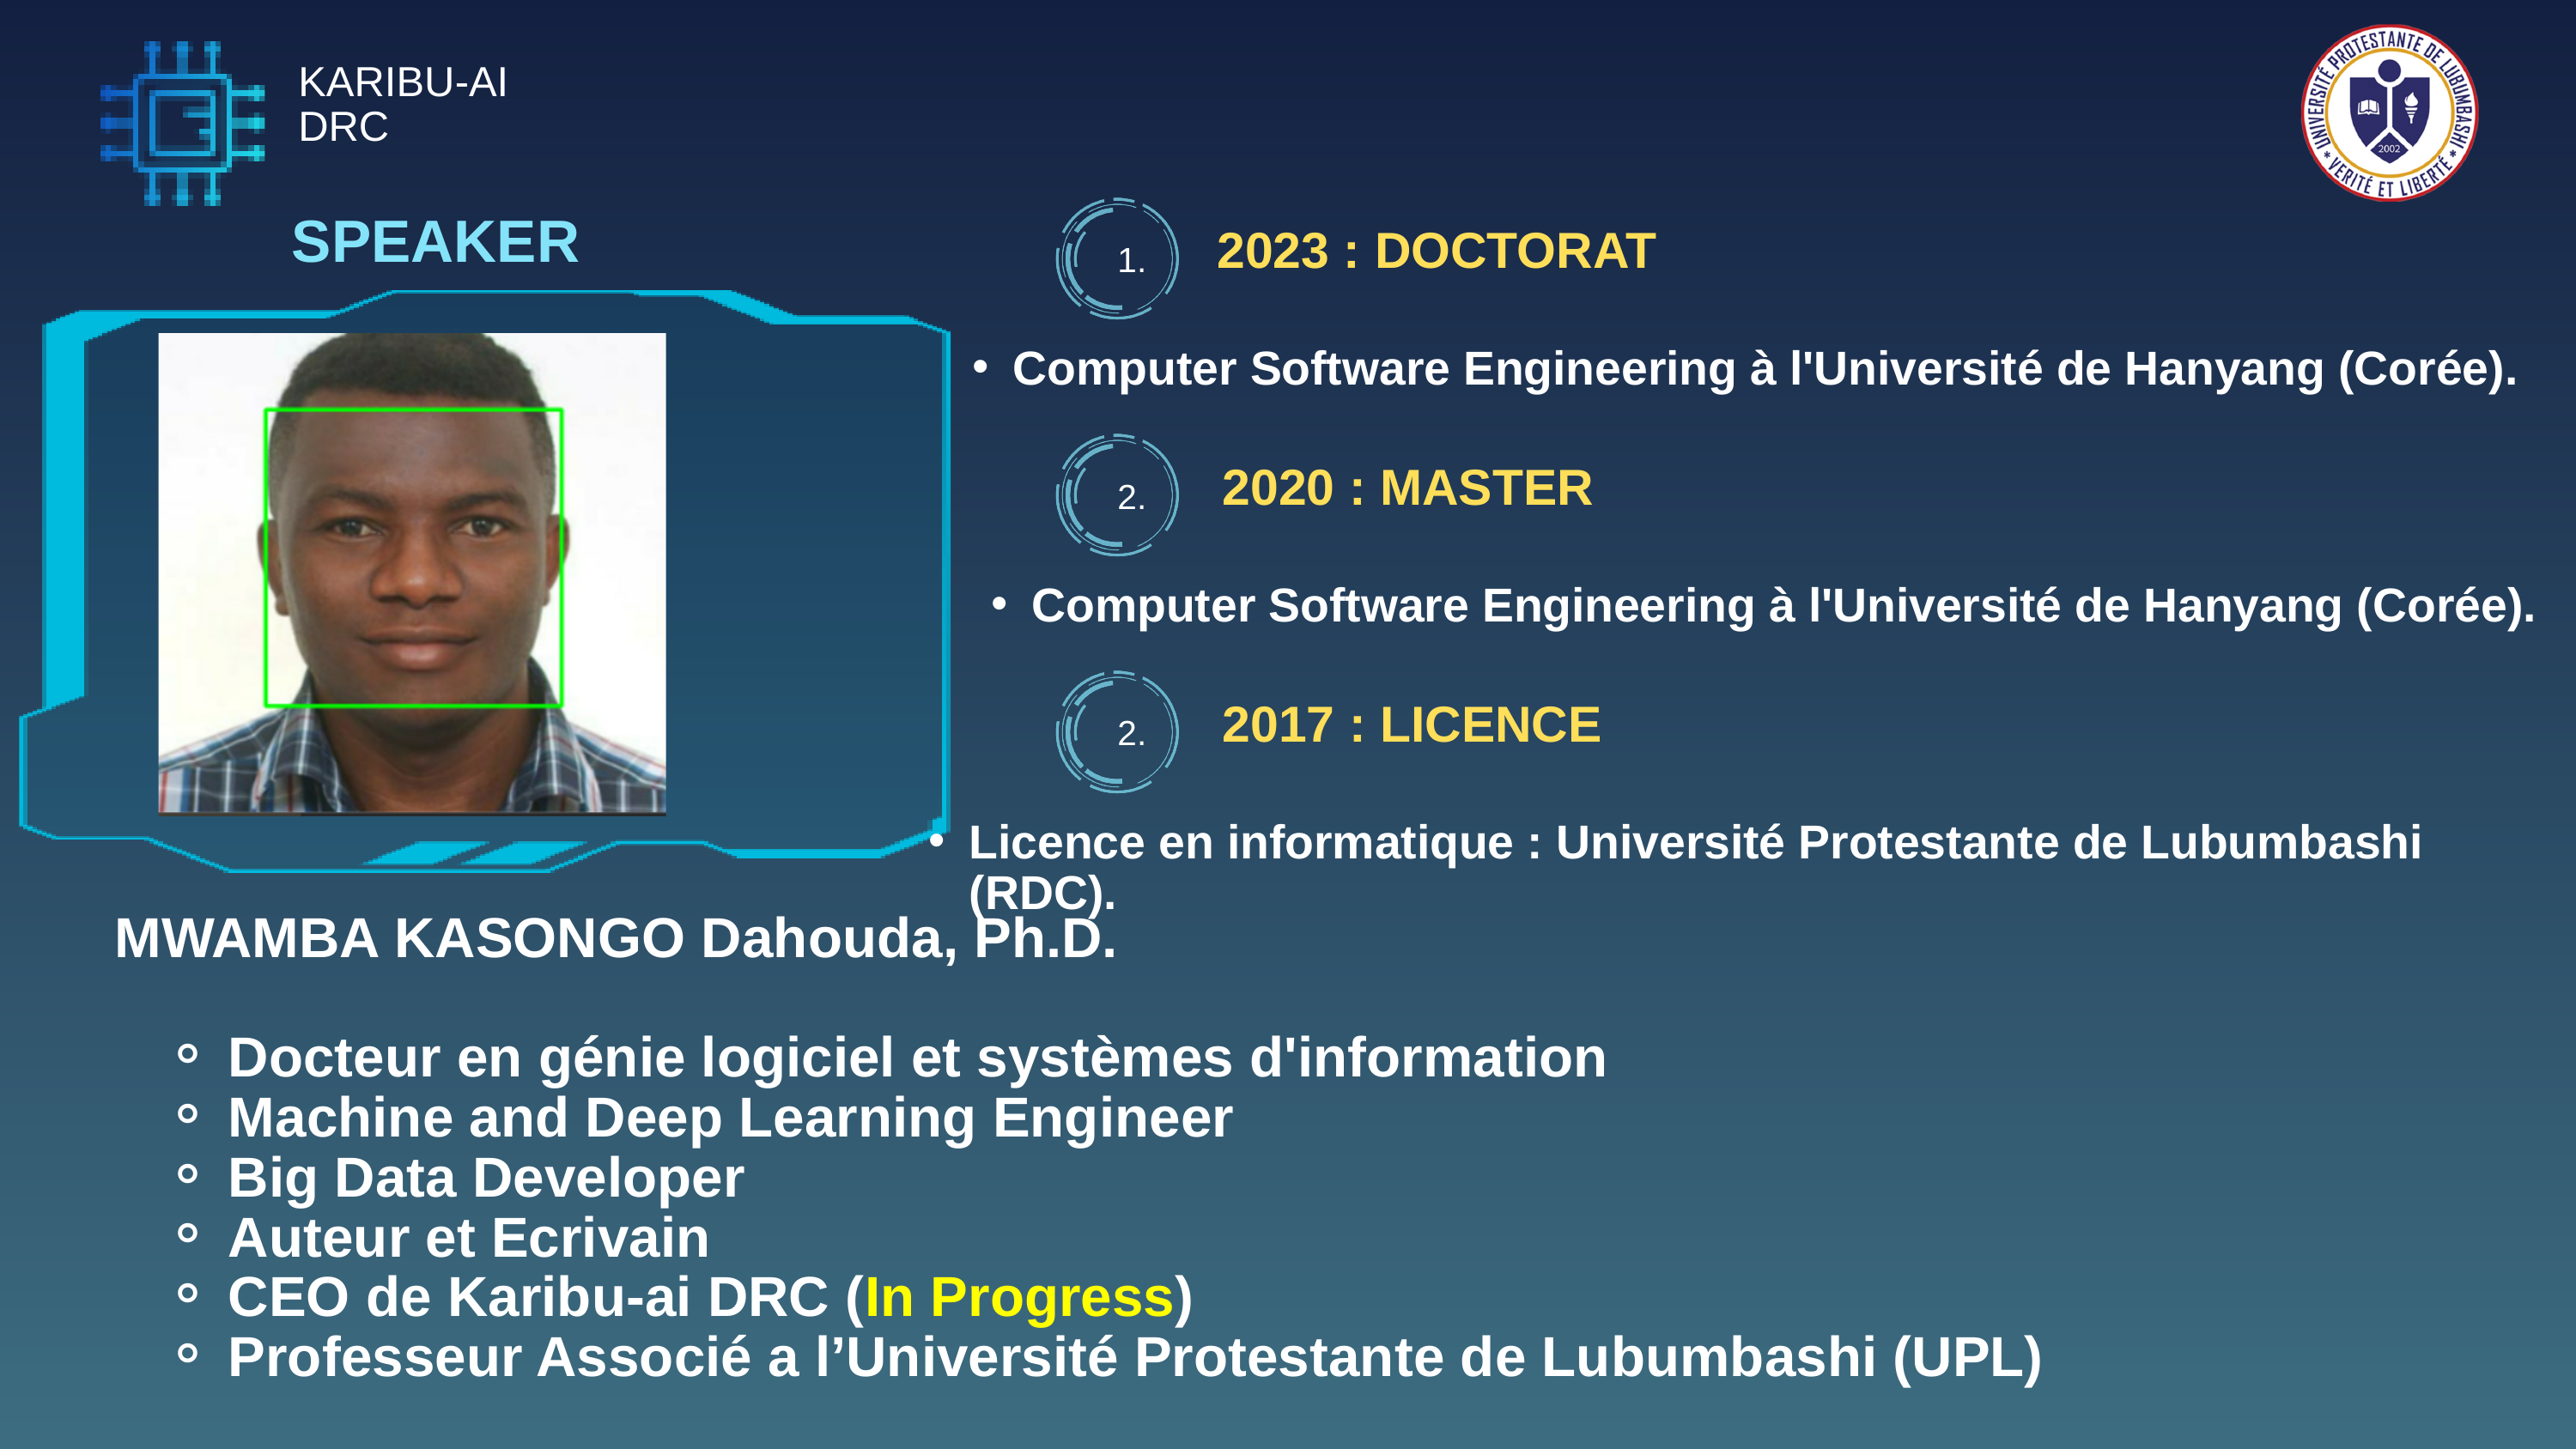

KARIBU-AI
DRC

SPEAKER
2023 : DOCTORAT

1.

Computer Software Engineering à l'Université de Hanyang (Corée).

2020 : MASTER

2.
Computer Software Engineering à l'Université de Hanyang (Corée).

2017 : LICENCE

2.
Licence en informatique : Université Protestante de Lubumbashi (RDC).
     MWAMBA KASONGO Dahouda, Ph.D.

Docteur en génie logiciel et systèmes d'information
Machine and Deep Learning Engineer
Big Data Developer
Auteur et Ecrivain
CEO de Karibu-ai DRC (In Progress)
Professeur Associé a l’Université Protestante de Lubumbashi (UPL)